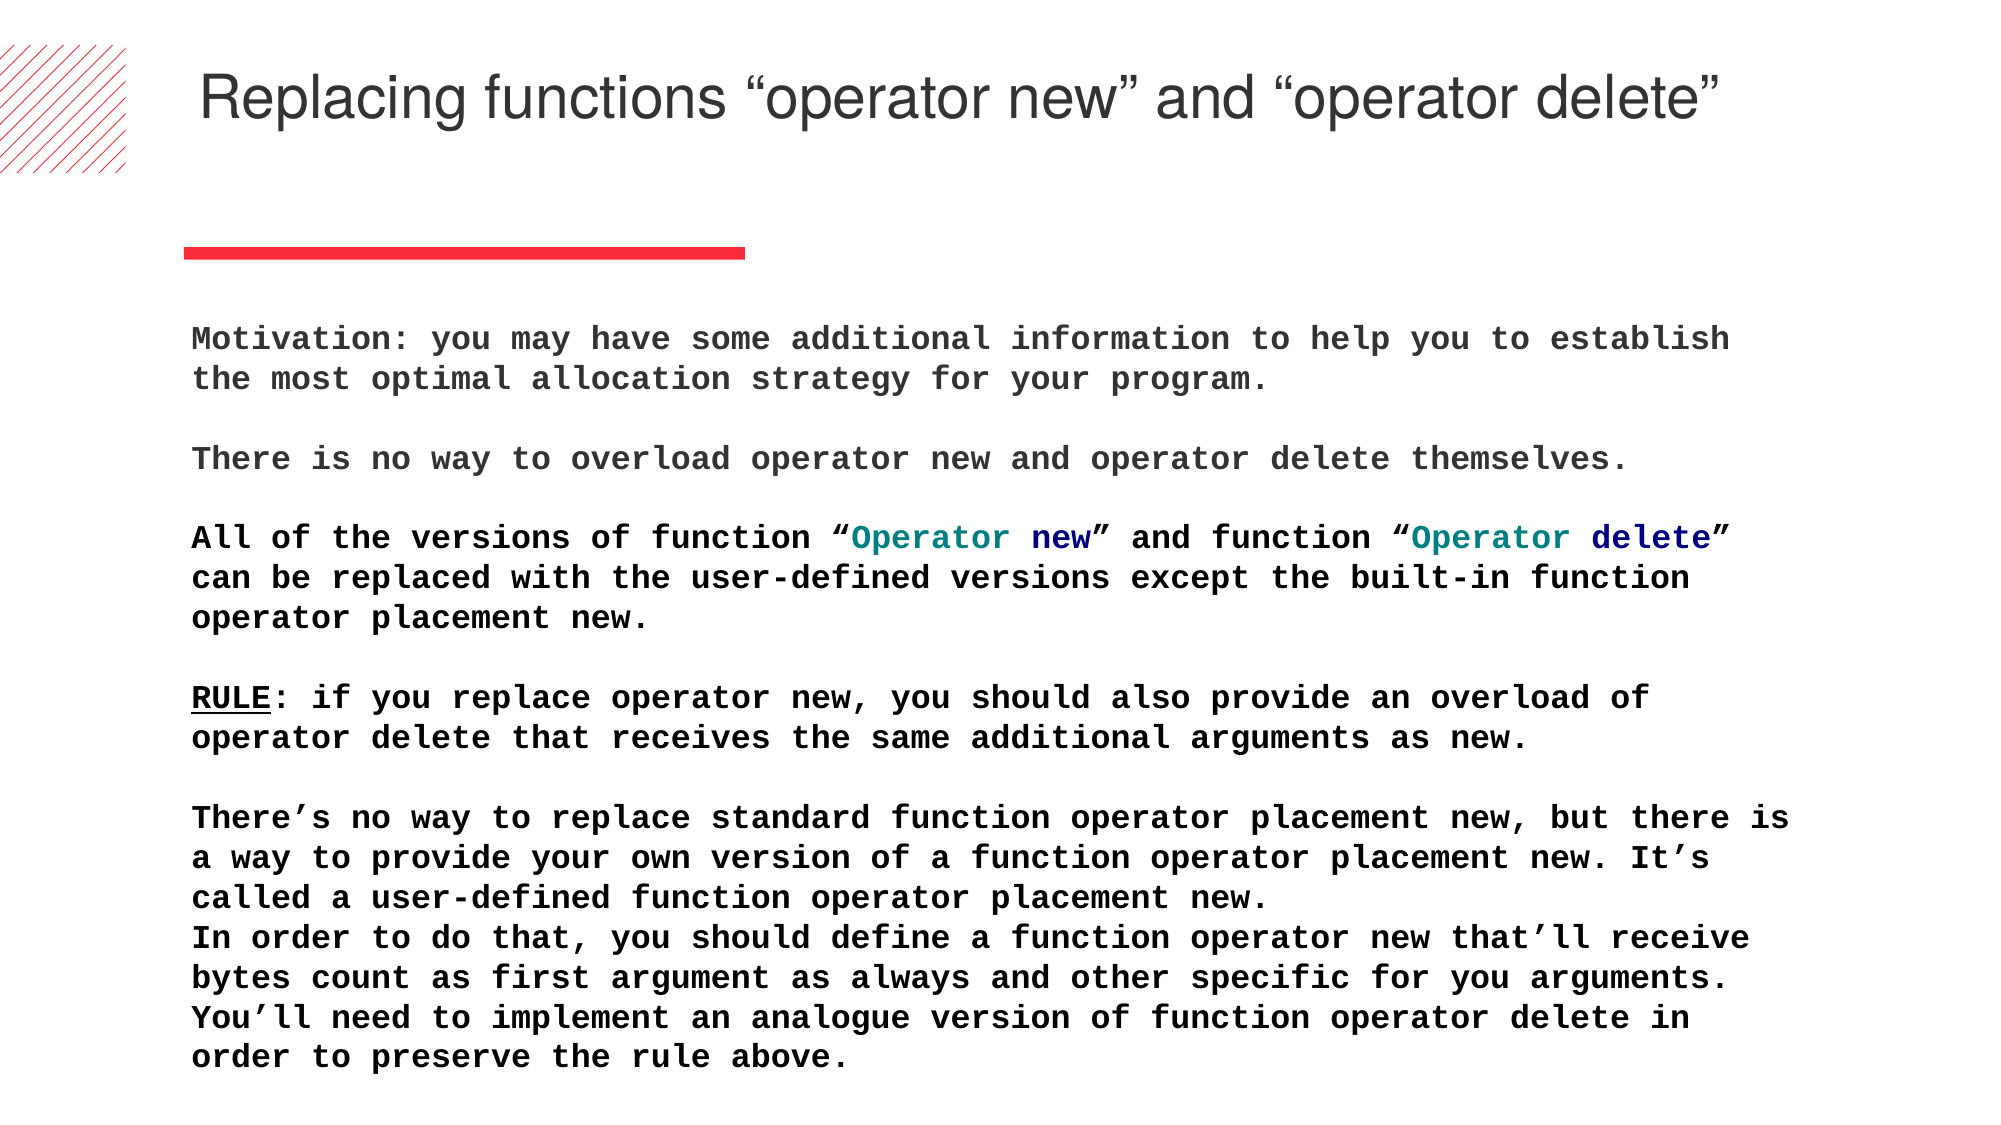

Replacing functions “operator new” and “operator delete”
Motivation: you may have some additional information to help you to establish the most optimal allocation strategy for your program.

There is no way to overload operator new and operator delete themselves.

All of the versions of function “Operator new” and function “Operator delete” can be replaced with the user-defined versions except the built-in function operator placement new.

RULE: if you replace operator new, you should also provide an overload of operator delete that receives the same additional arguments as new.

There’s no way to replace standard function operator placement new, but there is a way to provide your own version of a function operator placement new. It’s called a user-defined function operator placement new.
In order to do that, you should define a function operator new that’ll receive bytes count as first argument as always and other specific for you arguments. You’ll need to implement an analogue version of function operator delete in order to preserve the rule above.